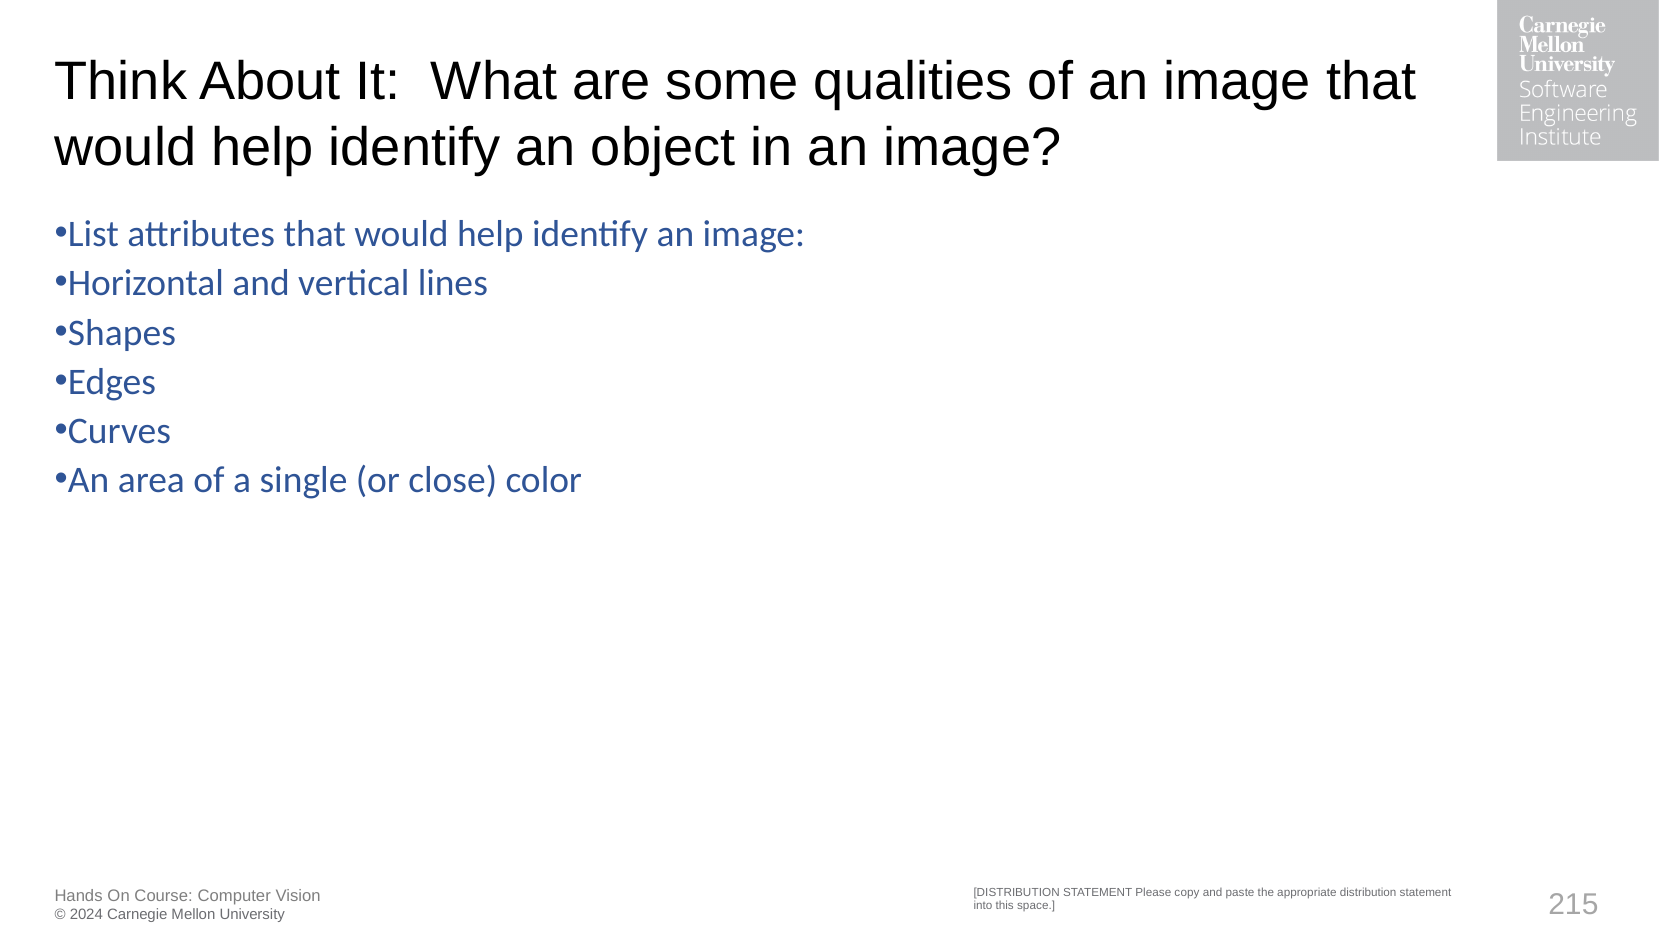

# Think About It:  What are some qualities of an image that would help identify an object in an image?
List attributes that would help identify an image:
Horizontal and vertical lines
Shapes
Edges
Curves
An area of a single (or close) color